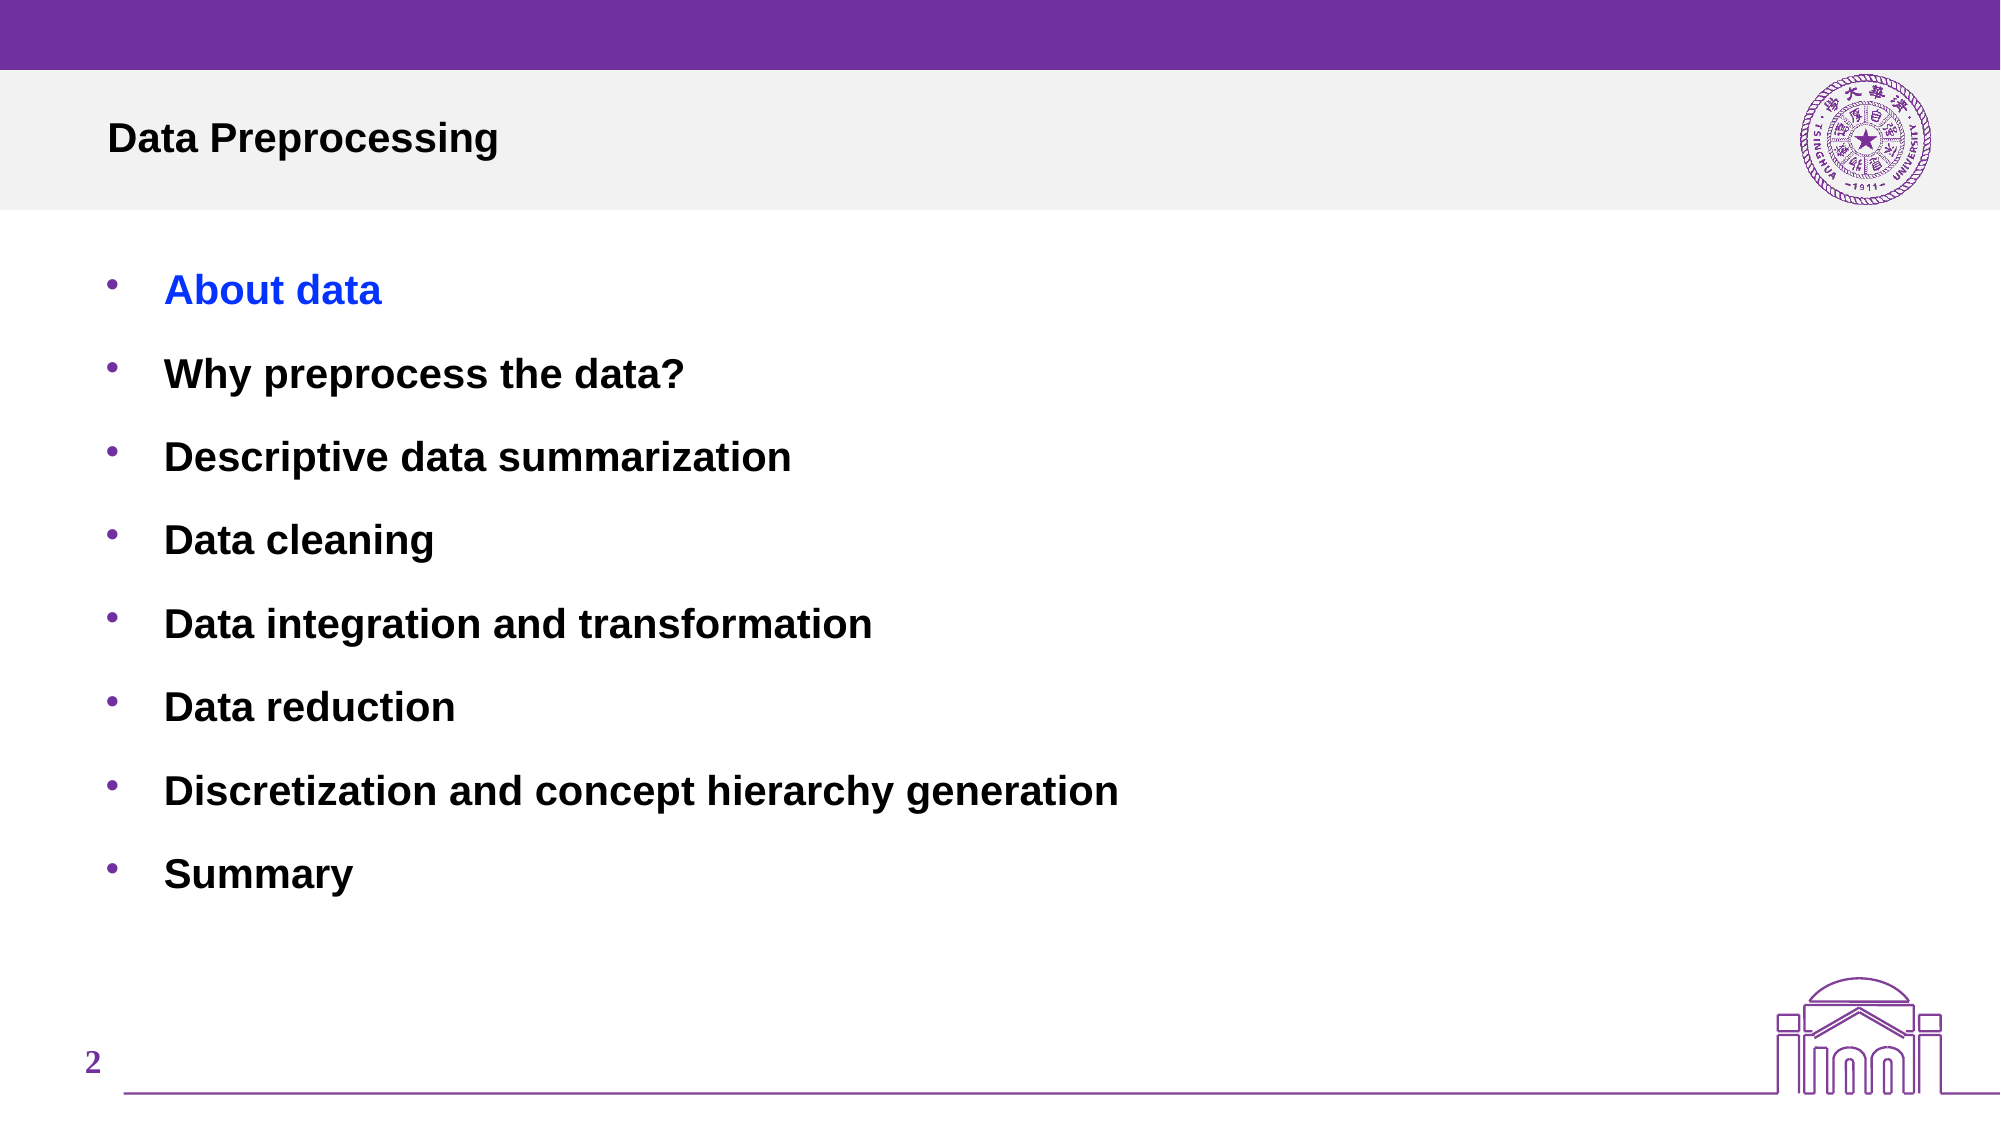

# Data Preprocessing
About data
Why preprocess the data?
Descriptive data summarization
Data cleaning
Data integration and transformation
Data reduction
Discretization and concept hierarchy generation
Summary